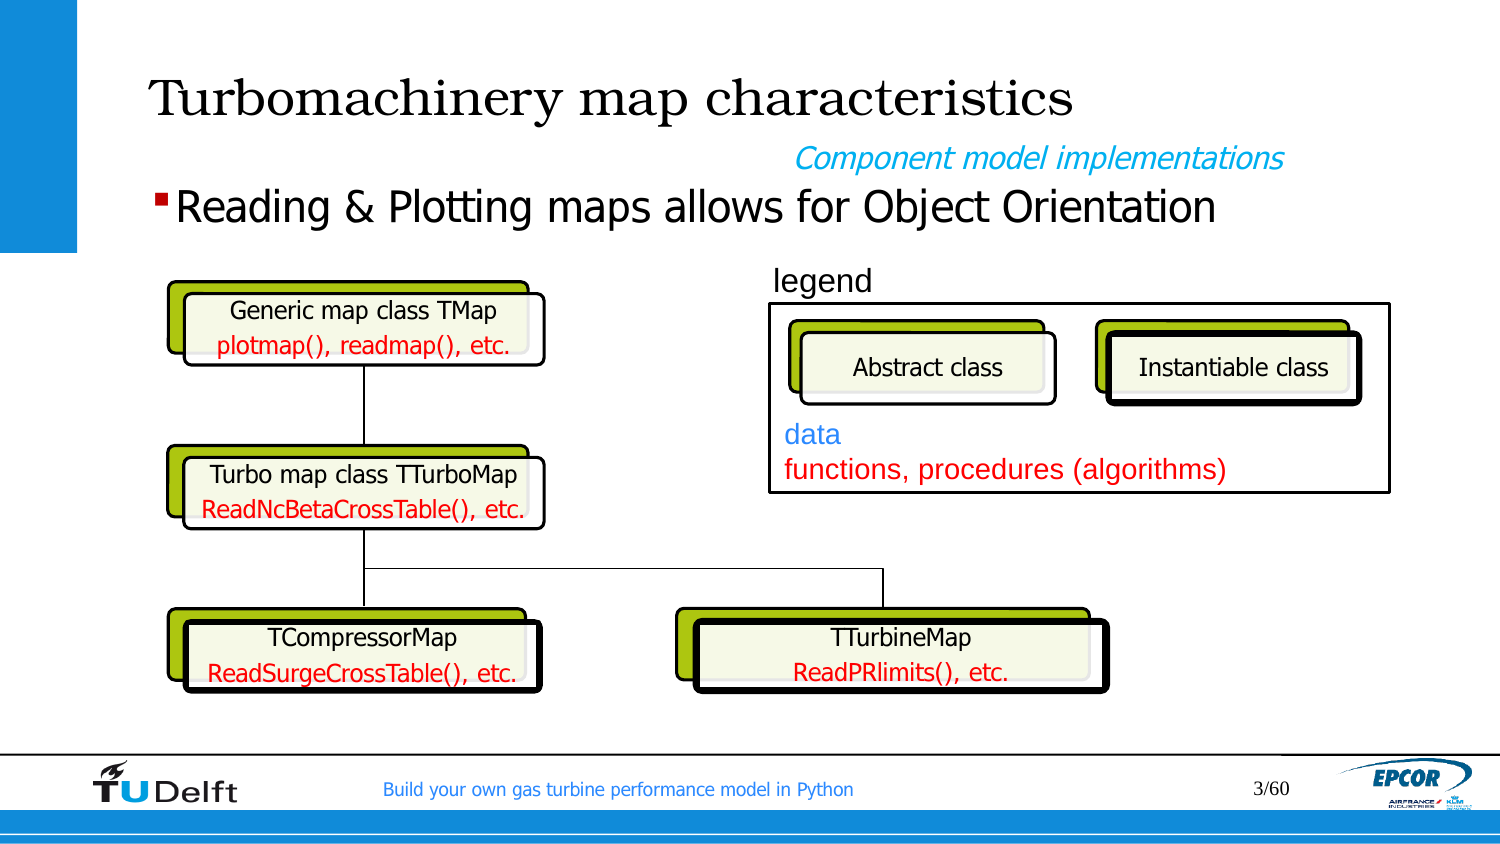

# Turbomachinery map characteristics
Component model implementations
Reading & Plotting maps allows for Object Orientation
legend

data
functions, procedures (algorithms)

Abstract class

Instantiable class

Generic map class TMap
plotmap(), readmap(), etc.

Turbo map class TTurboMap
ReadNcBetaCrossTable(), etc.

TTurbineMap
ReadPRlimits(), etc.

TCompressorMap
ReadSurgeCrossTable(), etc.